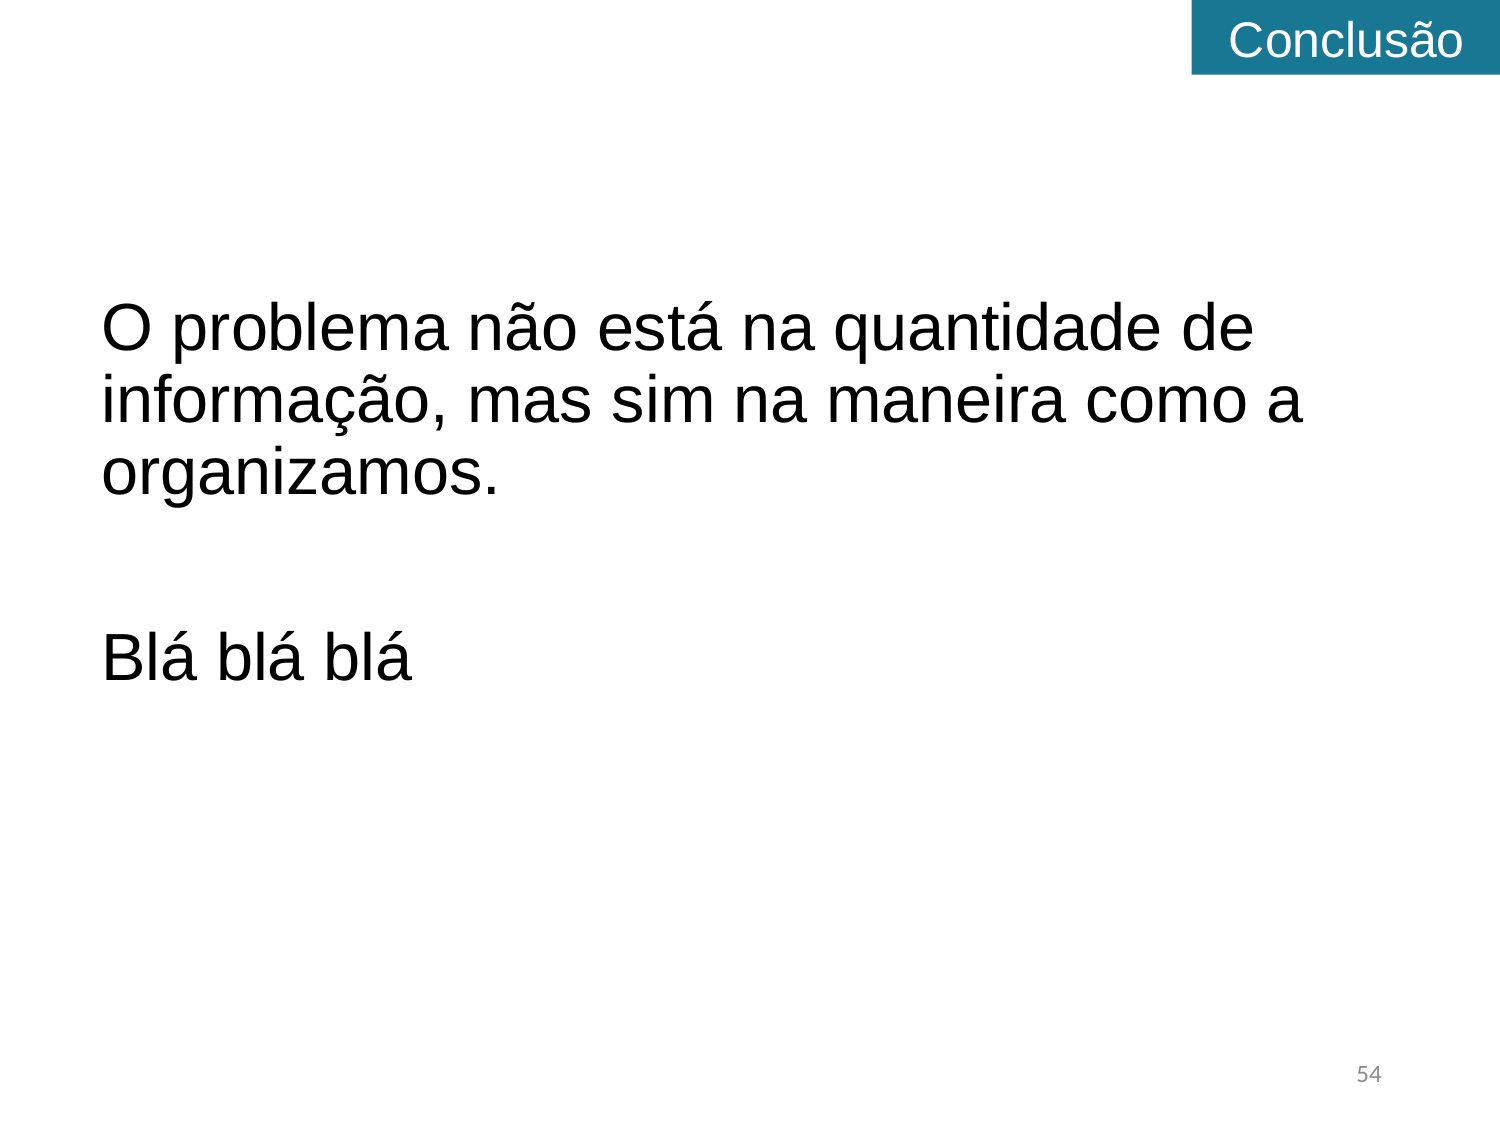

Conclusão
O problema não está na quantidade de informação, mas sim na maneira como a organizamos.

Blá blá blá

54